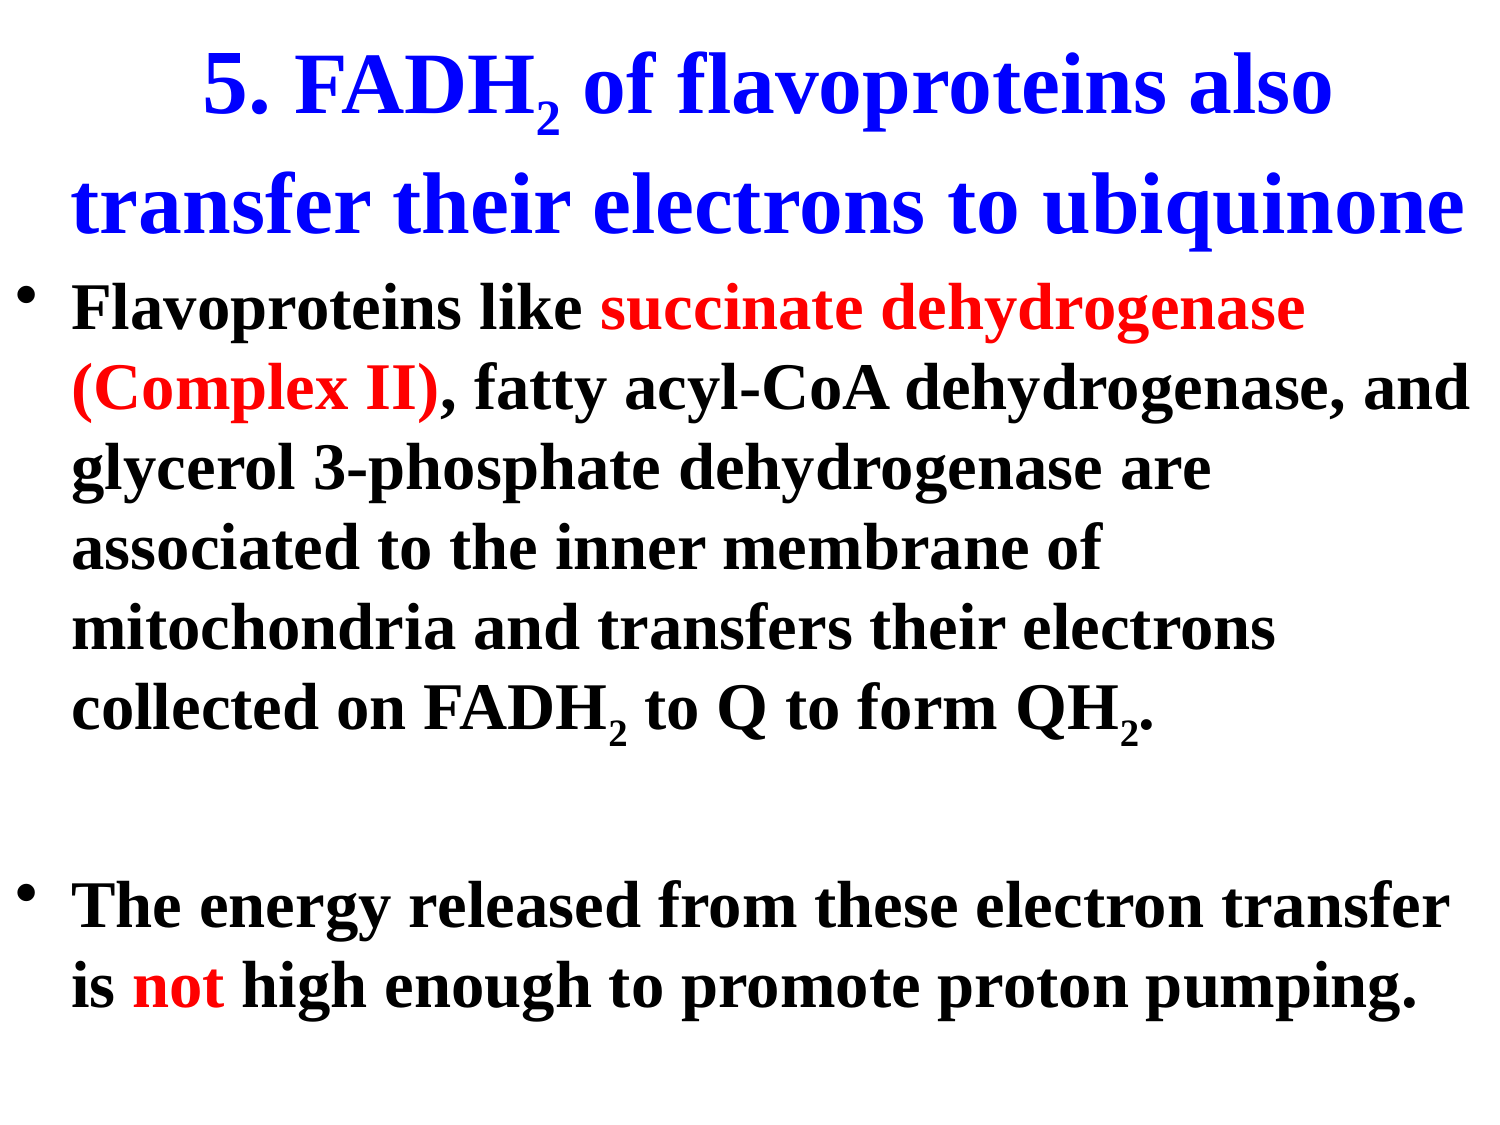

# 5. FADH2 of flavoproteins also transfer their electrons to ubiquinone
Flavoproteins like succinate dehydrogenase (Complex II), fatty acyl-CoA dehydrogenase, and glycerol 3-phosphate dehydrogenase are associated to the inner membrane of mitochondria and transfers their electrons collected on FADH2 to Q to form QH2.

The energy released from these electron transfer is not high enough to promote proton pumping.